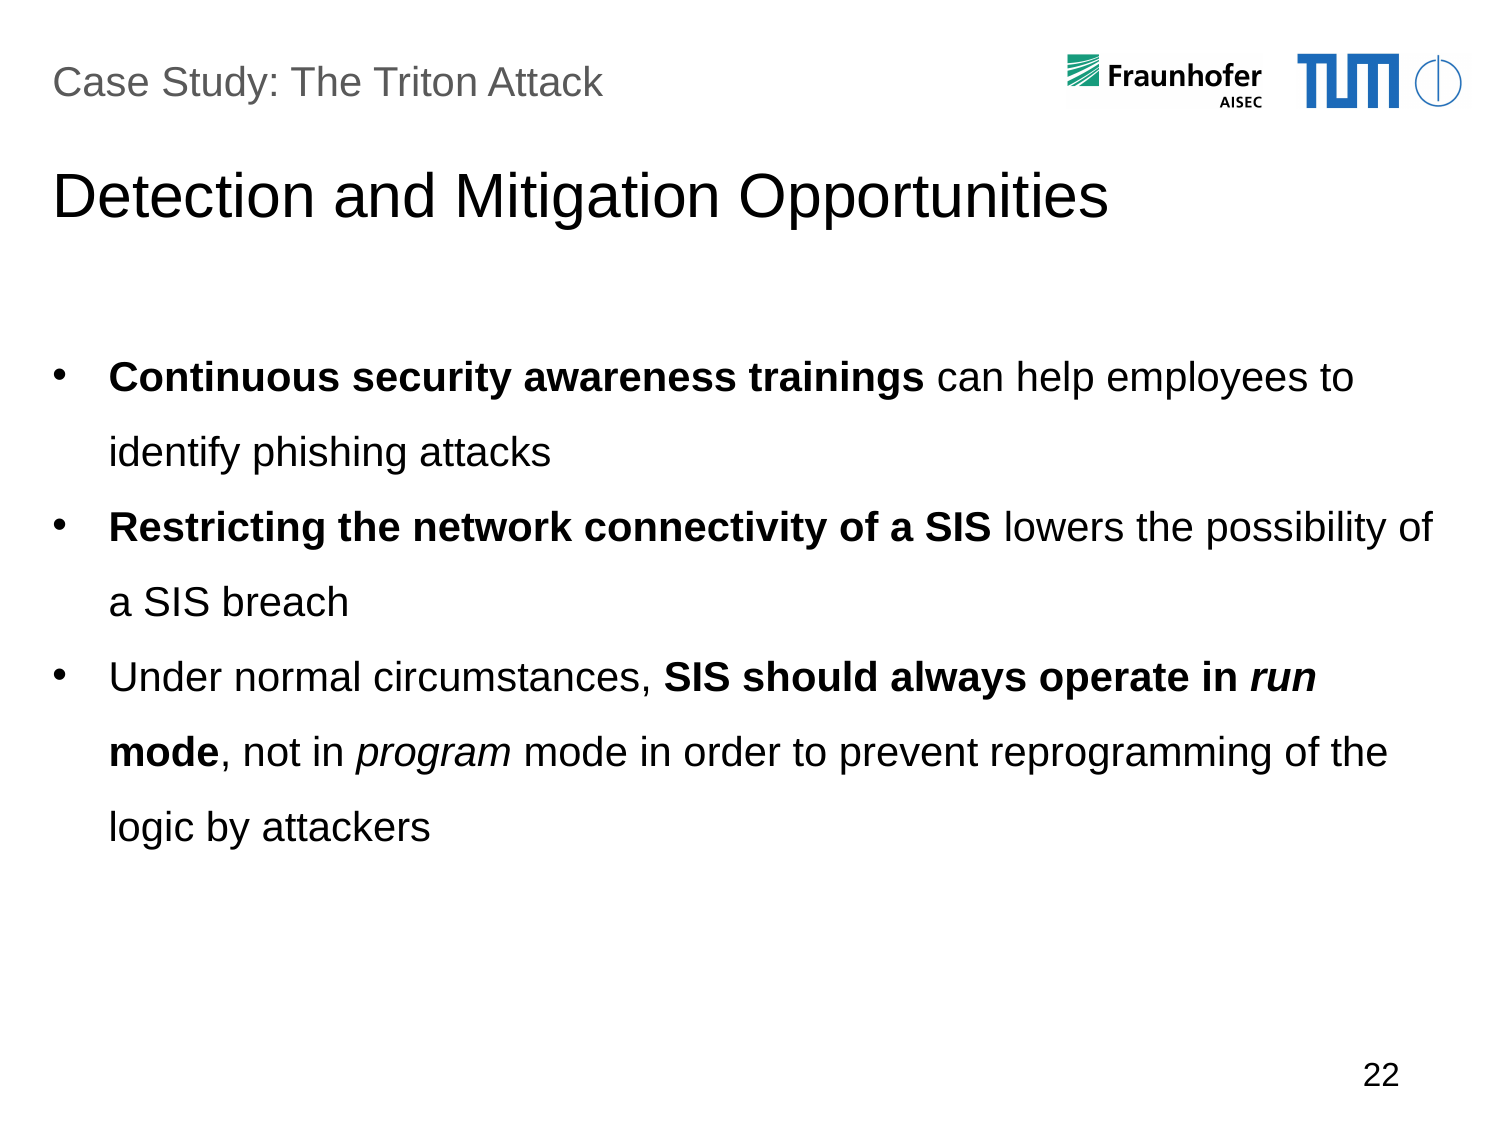

Case Study: The Triton Attack
# Detection and Mitigation Opportunities
Continuous security awareness trainings can help employees to identify phishing attacks
Restricting the network connectivity of a SIS lowers the possibility of a SIS breach
Under normal circumstances, SIS should always operate in run mode, not in program mode in order to prevent reprogramming of the logic by attackers
22